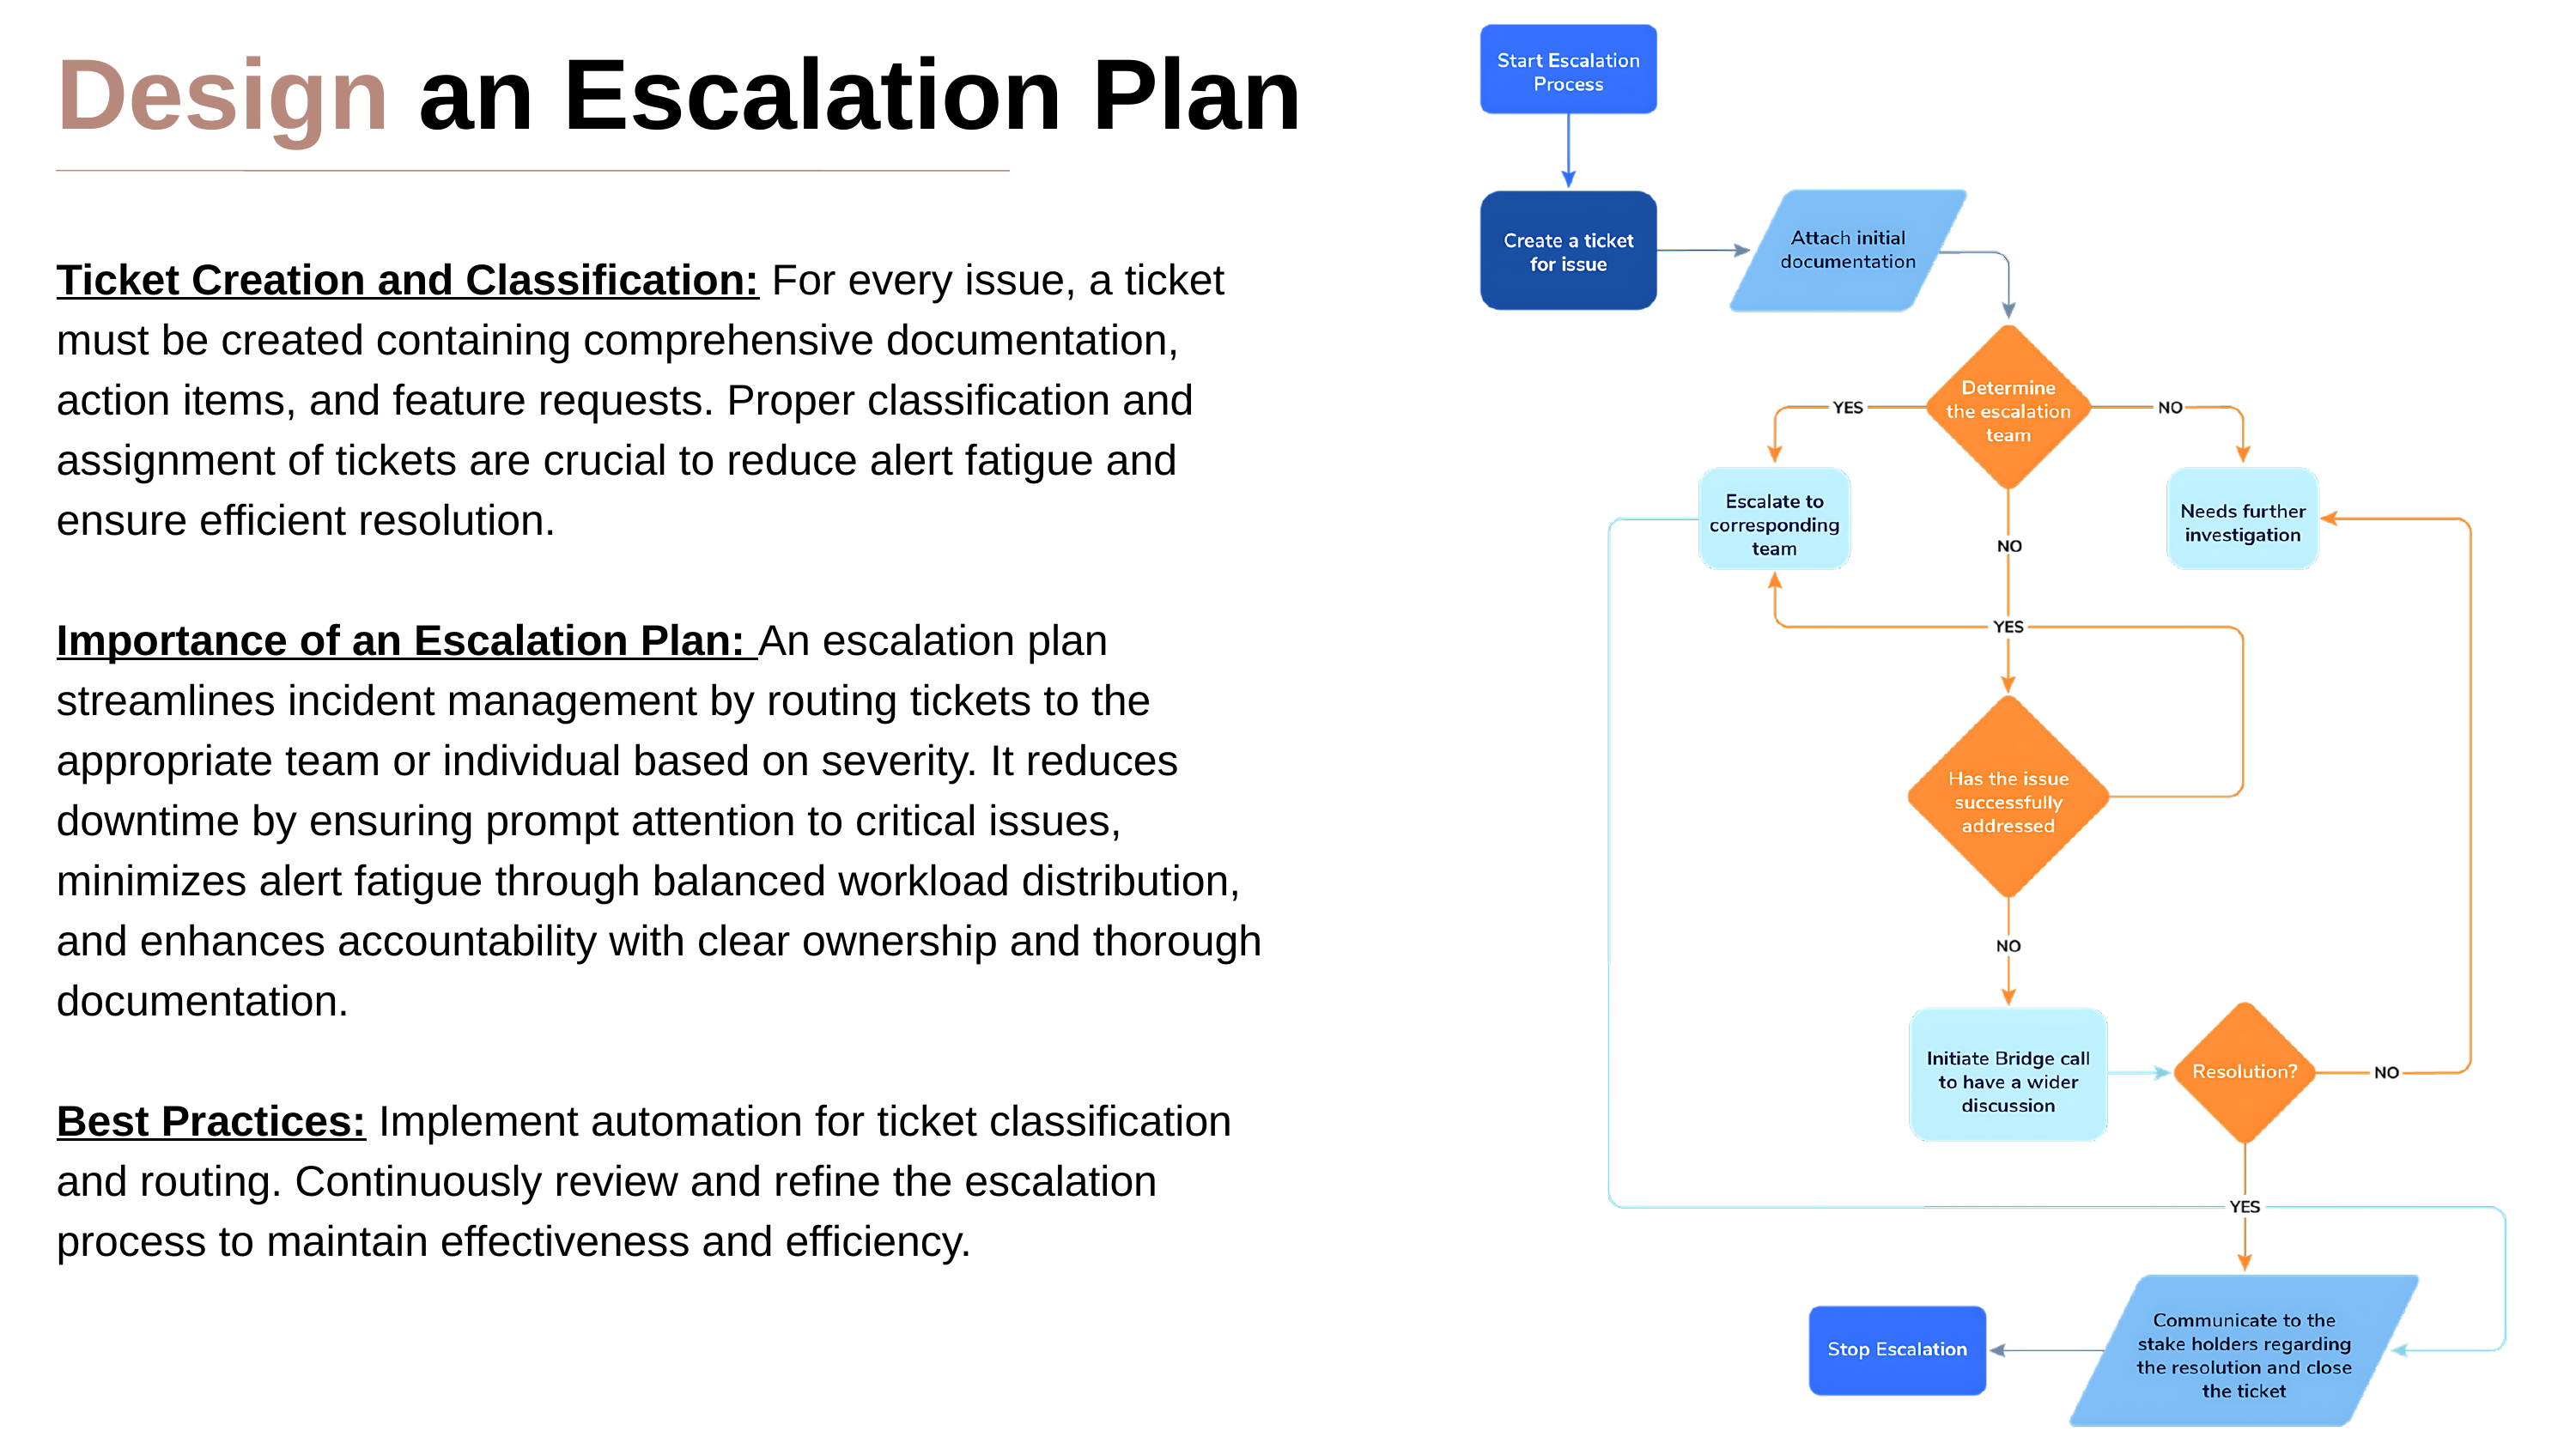

Design an Escalation Plan

Ticket Creation and Classification: For every issue, a ticket must be created containing comprehensive documentation, action items, and feature requests. Proper classification and assignment of tickets are crucial to reduce alert fatigue and ensure efficient resolution.

Importance of an Escalation Plan: An escalation plan streamlines incident management by routing tickets to the appropriate team or individual based on severity. It reduces downtime by ensuring prompt attention to critical issues, minimizes alert fatigue through balanced workload distribution, and enhances accountability with clear ownership and thorough documentation.

Best Practices: Implement automation for ticket classification and routing. Continuously review and refine the escalation process to maintain effectiveness and efficiency.